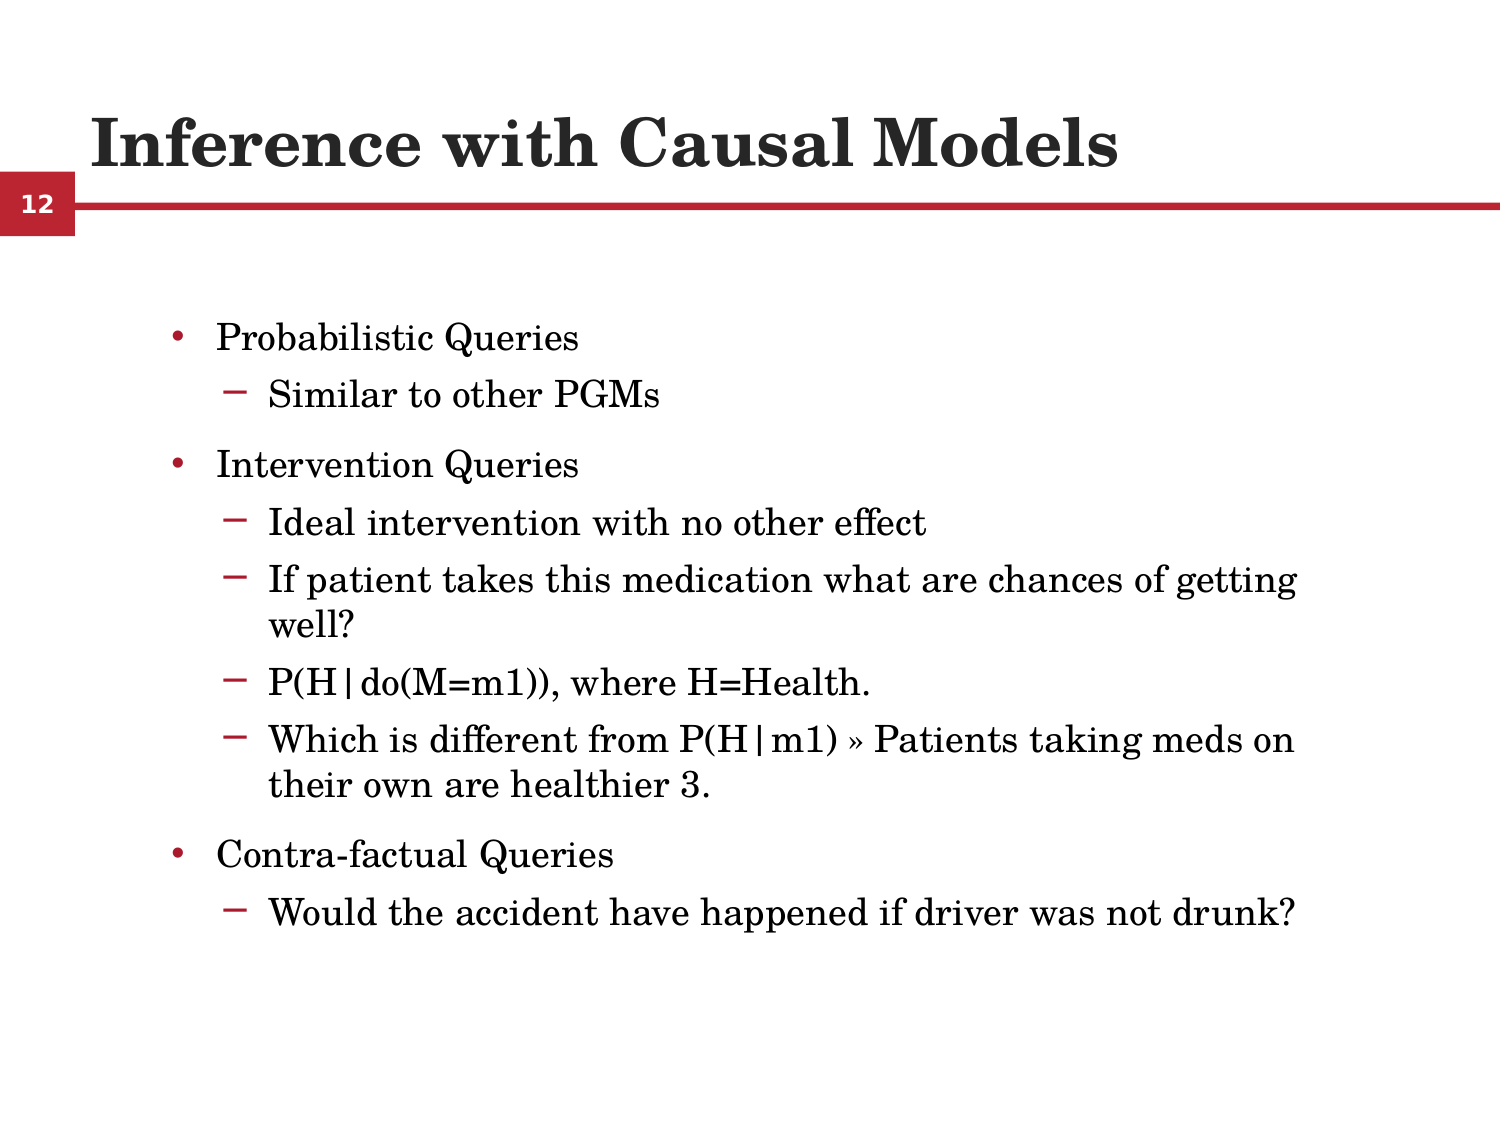

# Inference with Causal Models
Probabilistic Queries
Similar to other PGMs
Intervention Queries
Ideal intervention with no other effect
If patient takes this medication what are chances of getting well?
P(H|do(M=m1)), where H=Health.
Which is different from P(H|m1) » Patients taking meds on their own are healthier 3.
Contra-factual Queries
Would the accident have happened if driver was not drunk?